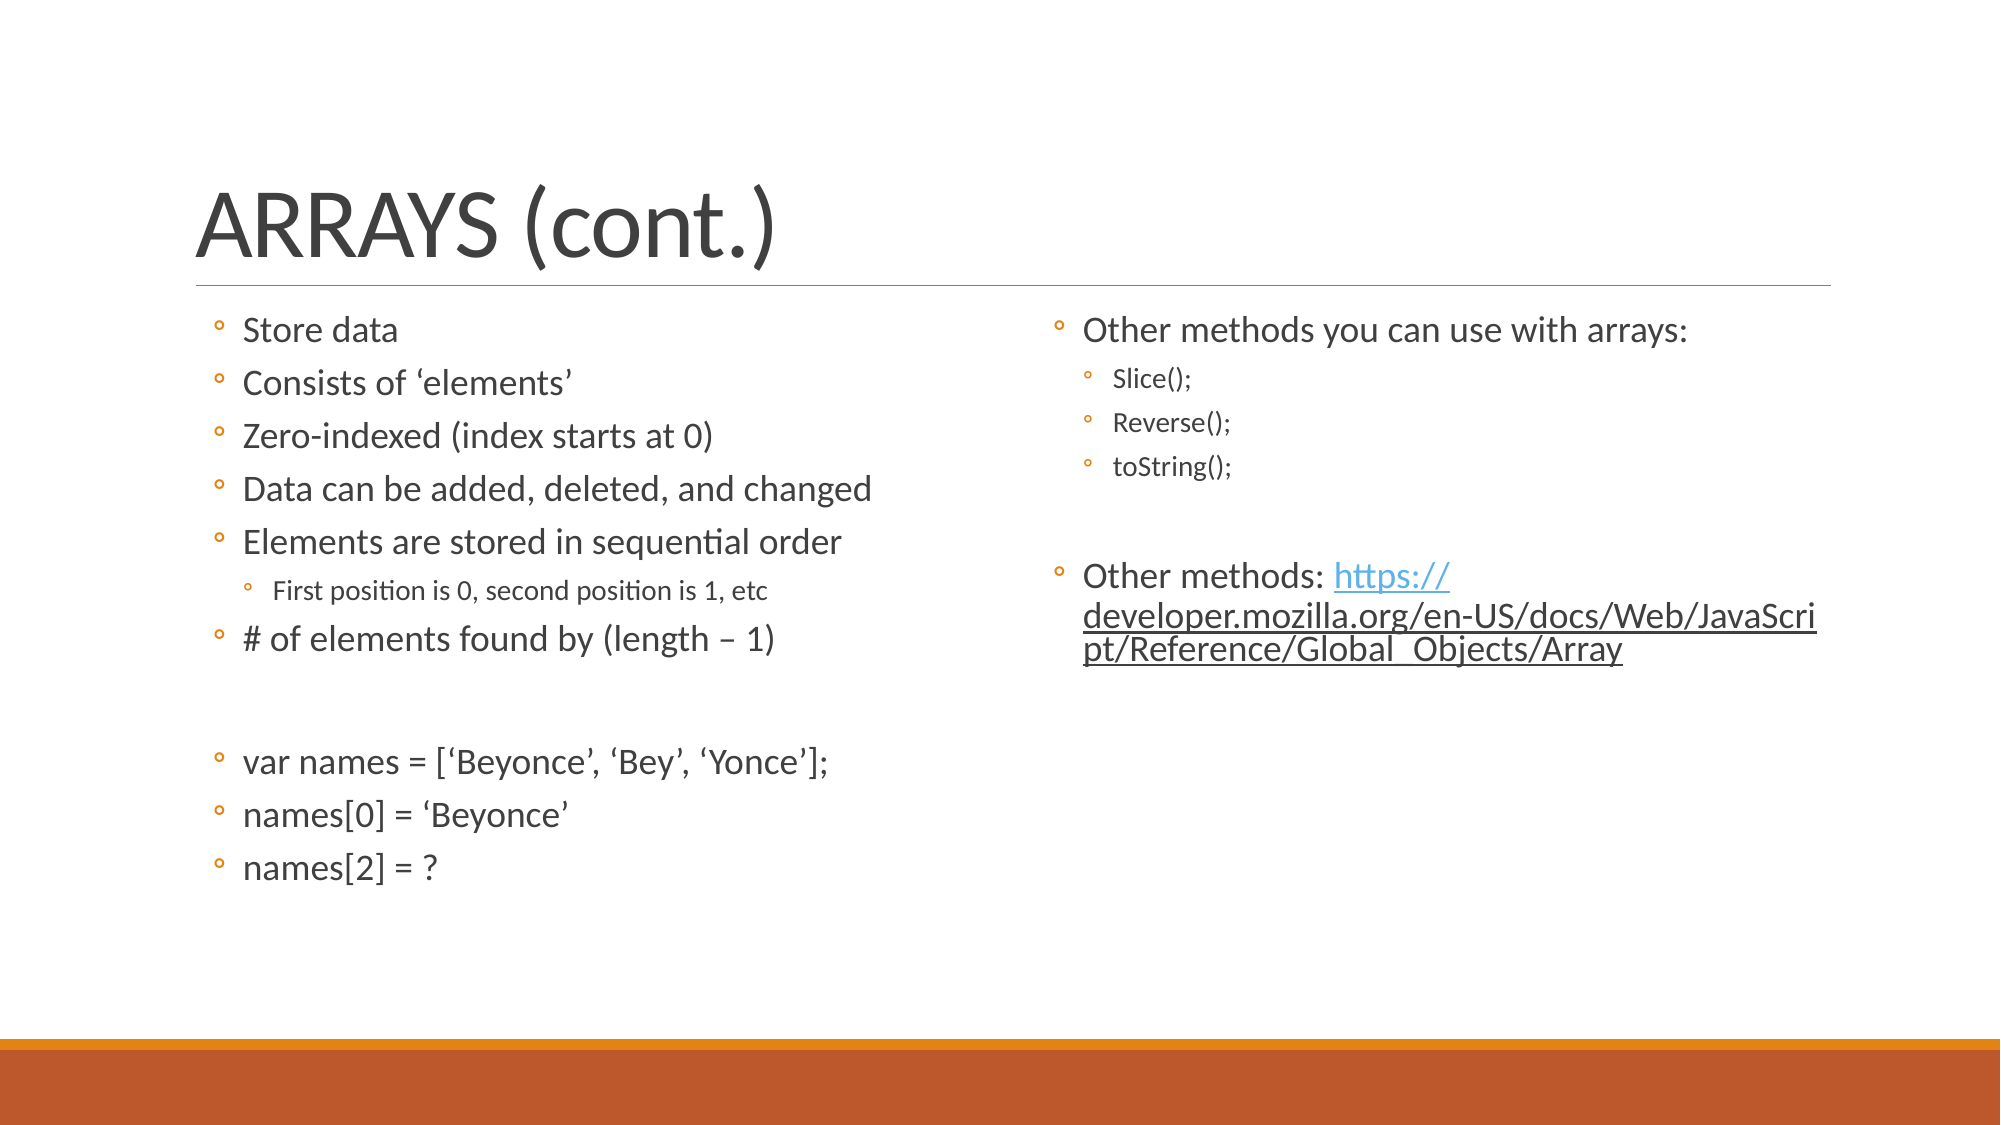

# ARRAYS (cont.)
Store data
Consists of ‘elements’
Zero-indexed (index starts at 0)
Data can be added, deleted, and changed
Elements are stored in sequential order
First position is 0, second position is 1, etc
# of elements found by (length – 1)

var names = [‘Beyonce’, ‘Bey’, ‘Yonce’];
names[0] = ‘Beyonce’
names[2] = ?

Other methods you can use with arrays:
Slice();
Reverse();
toString();

Other methods: https://developer.mozilla.org/en-US/docs/Web/JavaScript/Reference/Global_Objects/Array